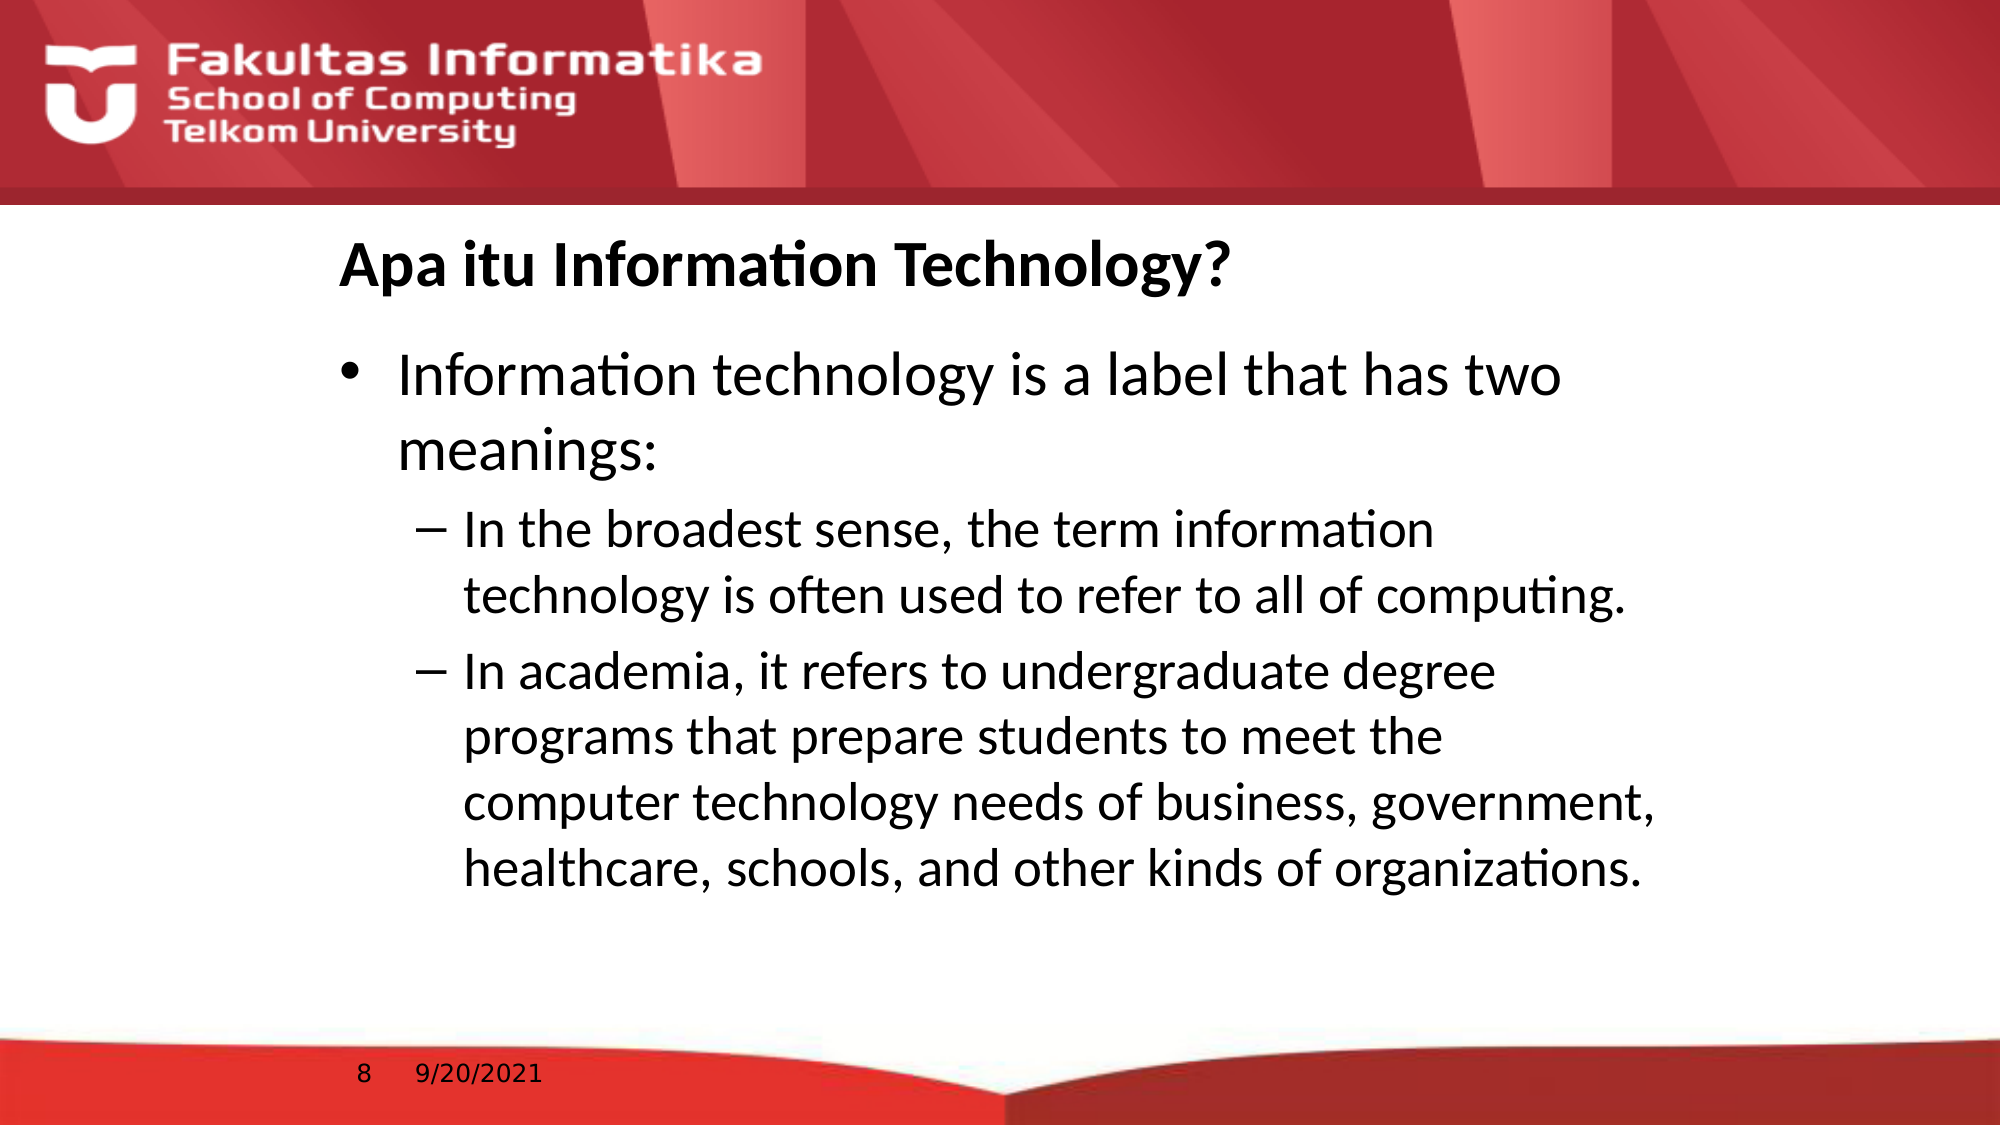

# Apa itu Information Technology?
Information technology is a label that has two meanings:
In the broadest sense, the term information technology is often used to refer to all of computing.
In academia, it refers to undergraduate degree programs that prepare students to meet the computer technology needs of business, government, healthcare, schools, and other kinds of organizations.

8
9/20/2021